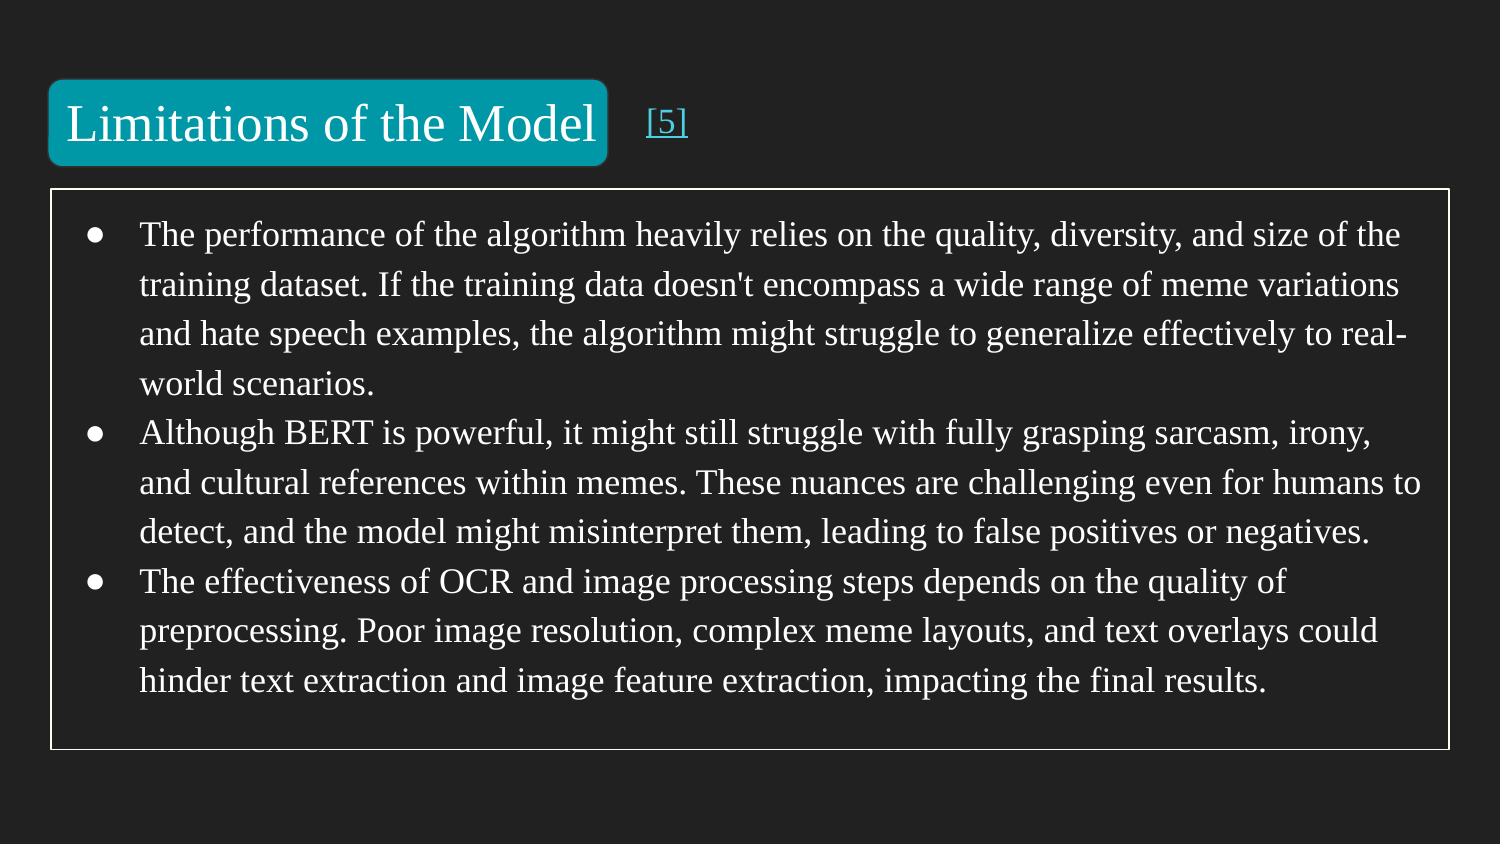

# Limitations of the Model

[5]
The performance of the algorithm heavily relies on the quality, diversity, and size of the training dataset. If the training data doesn't encompass a wide range of meme variations and hate speech examples, the algorithm might struggle to generalize effectively to real-world scenarios.
Although BERT is powerful, it might still struggle with fully grasping sarcasm, irony, and cultural references within memes. These nuances are challenging even for humans to detect, and the model might misinterpret them, leading to false positives or negatives.
The effectiveness of OCR and image processing steps depends on the quality of preprocessing. Poor image resolution, complex meme layouts, and text overlays could hinder text extraction and image feature extraction, impacting the final results.